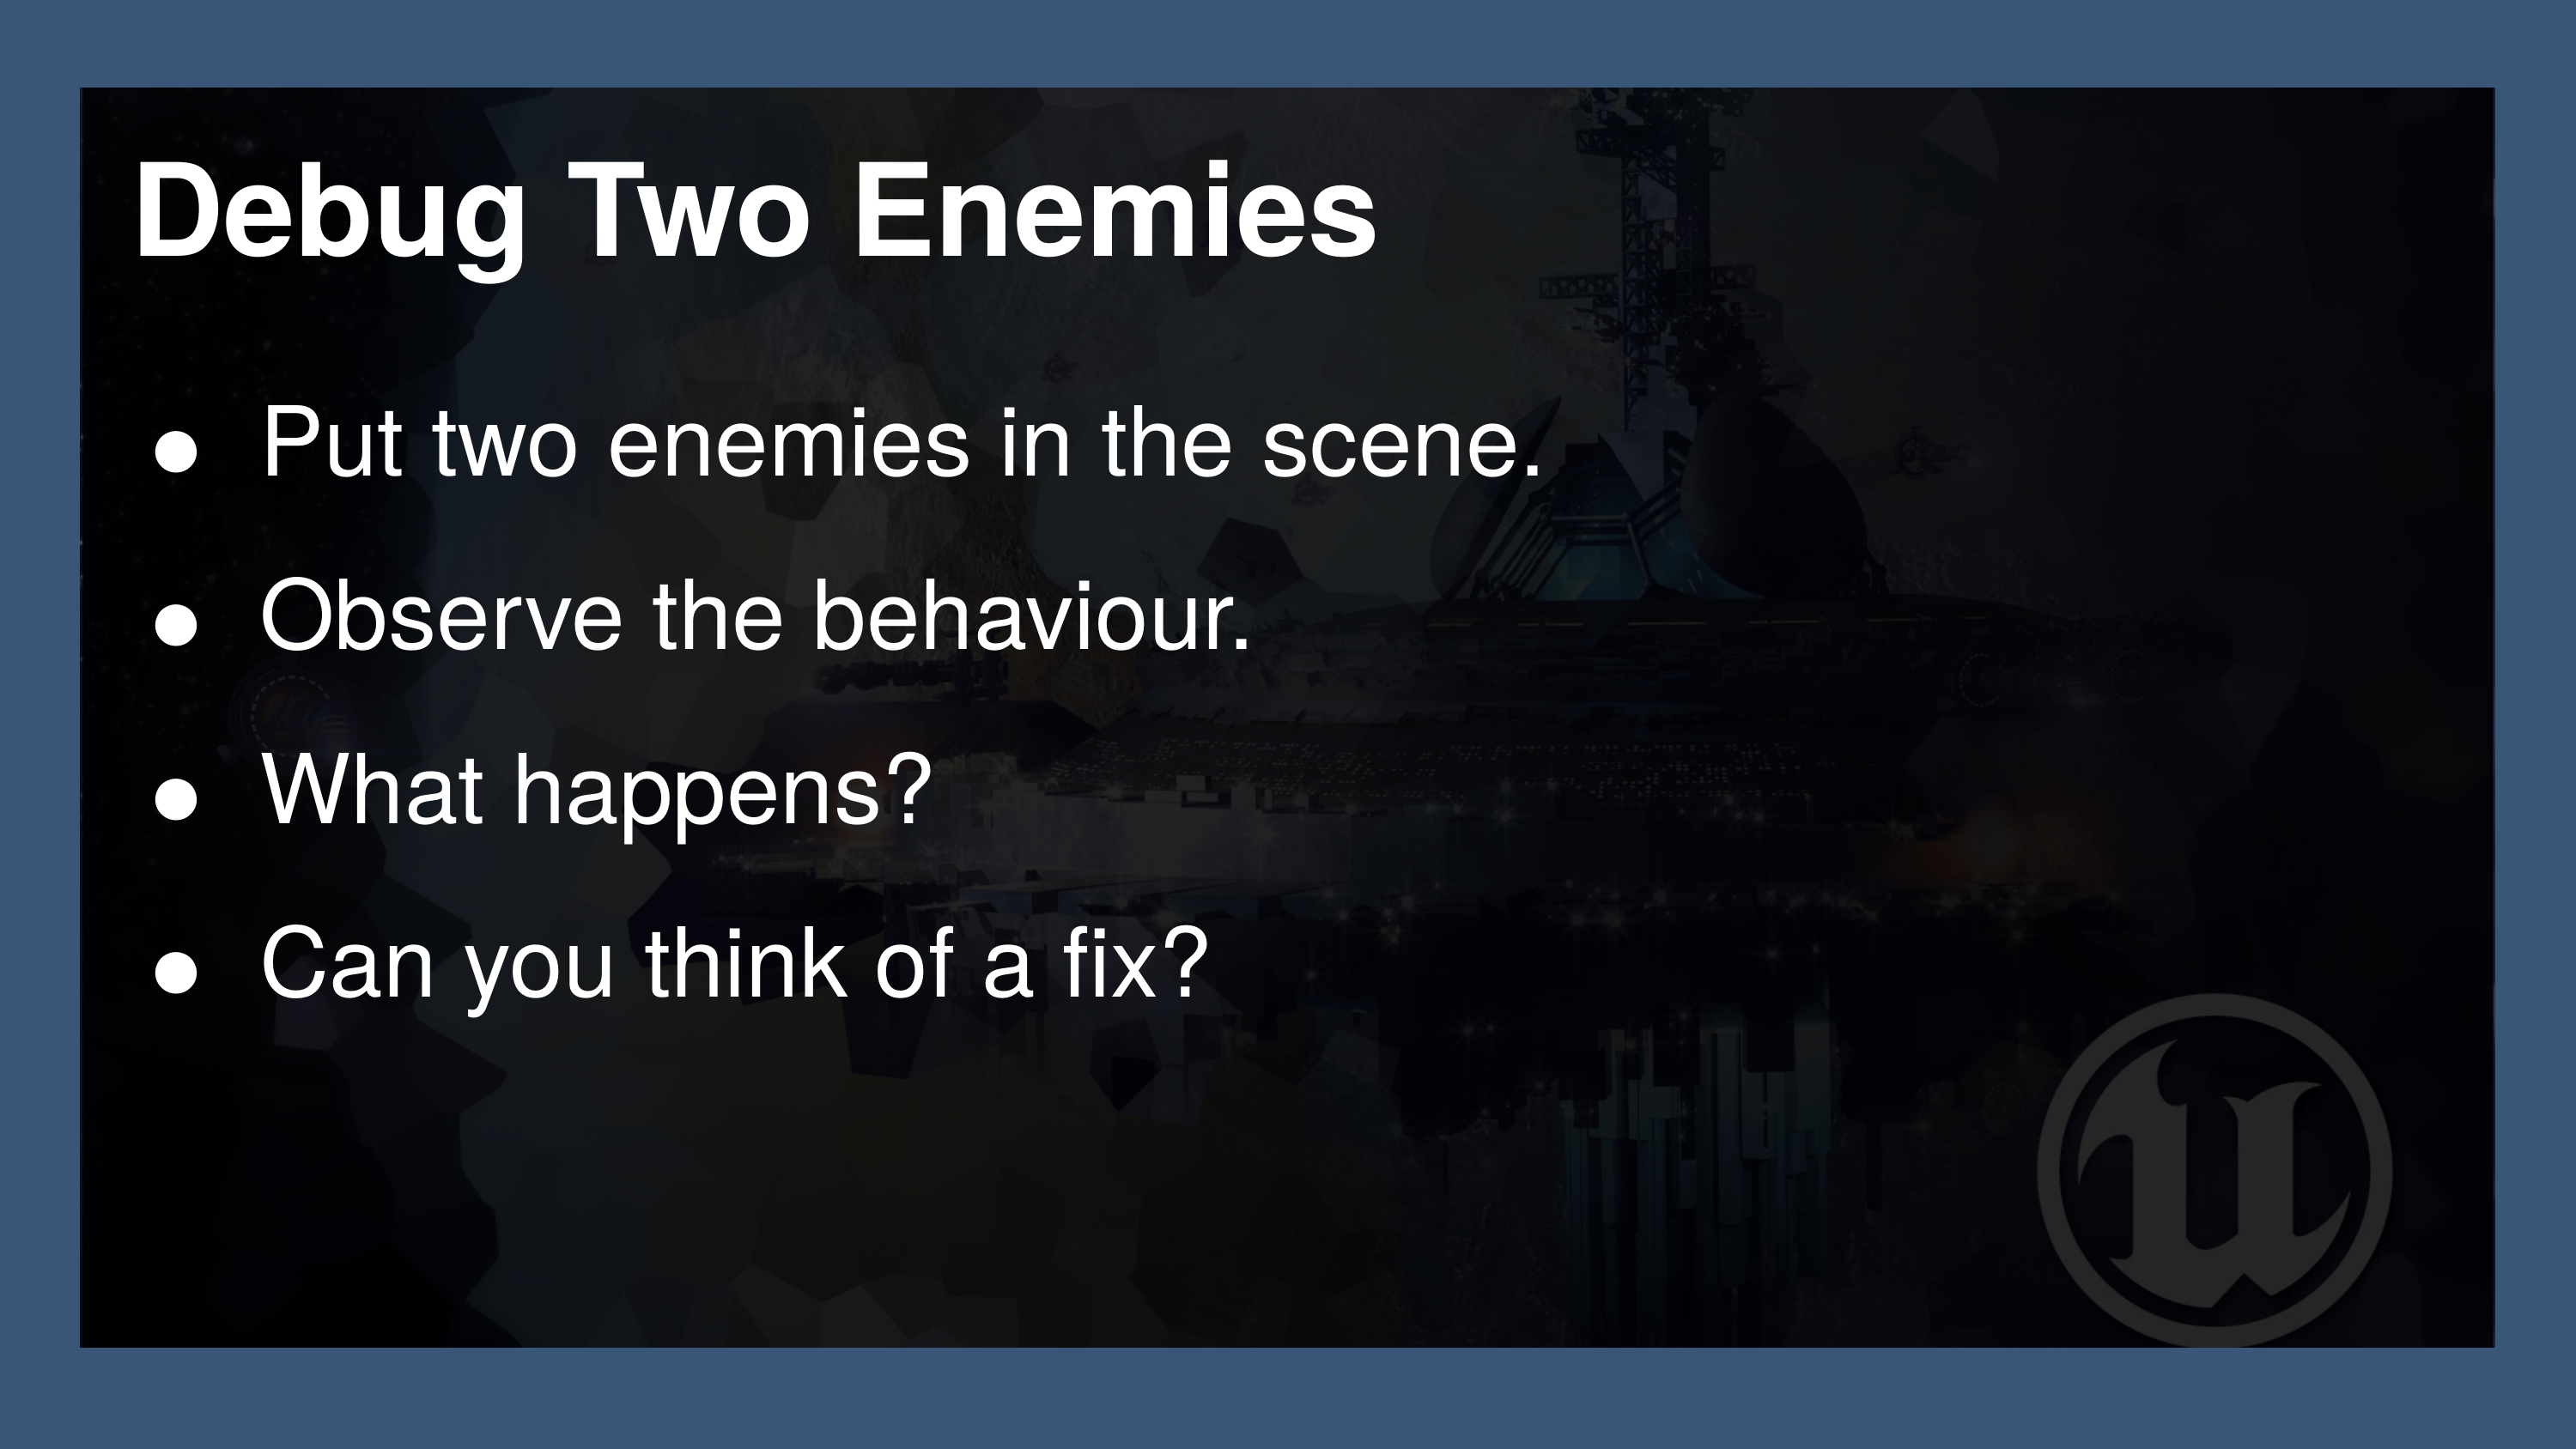

Debug Two Enemies
Put two enemies in the scene.
Observe the behaviour.
What happens?
Can you think of a fix?